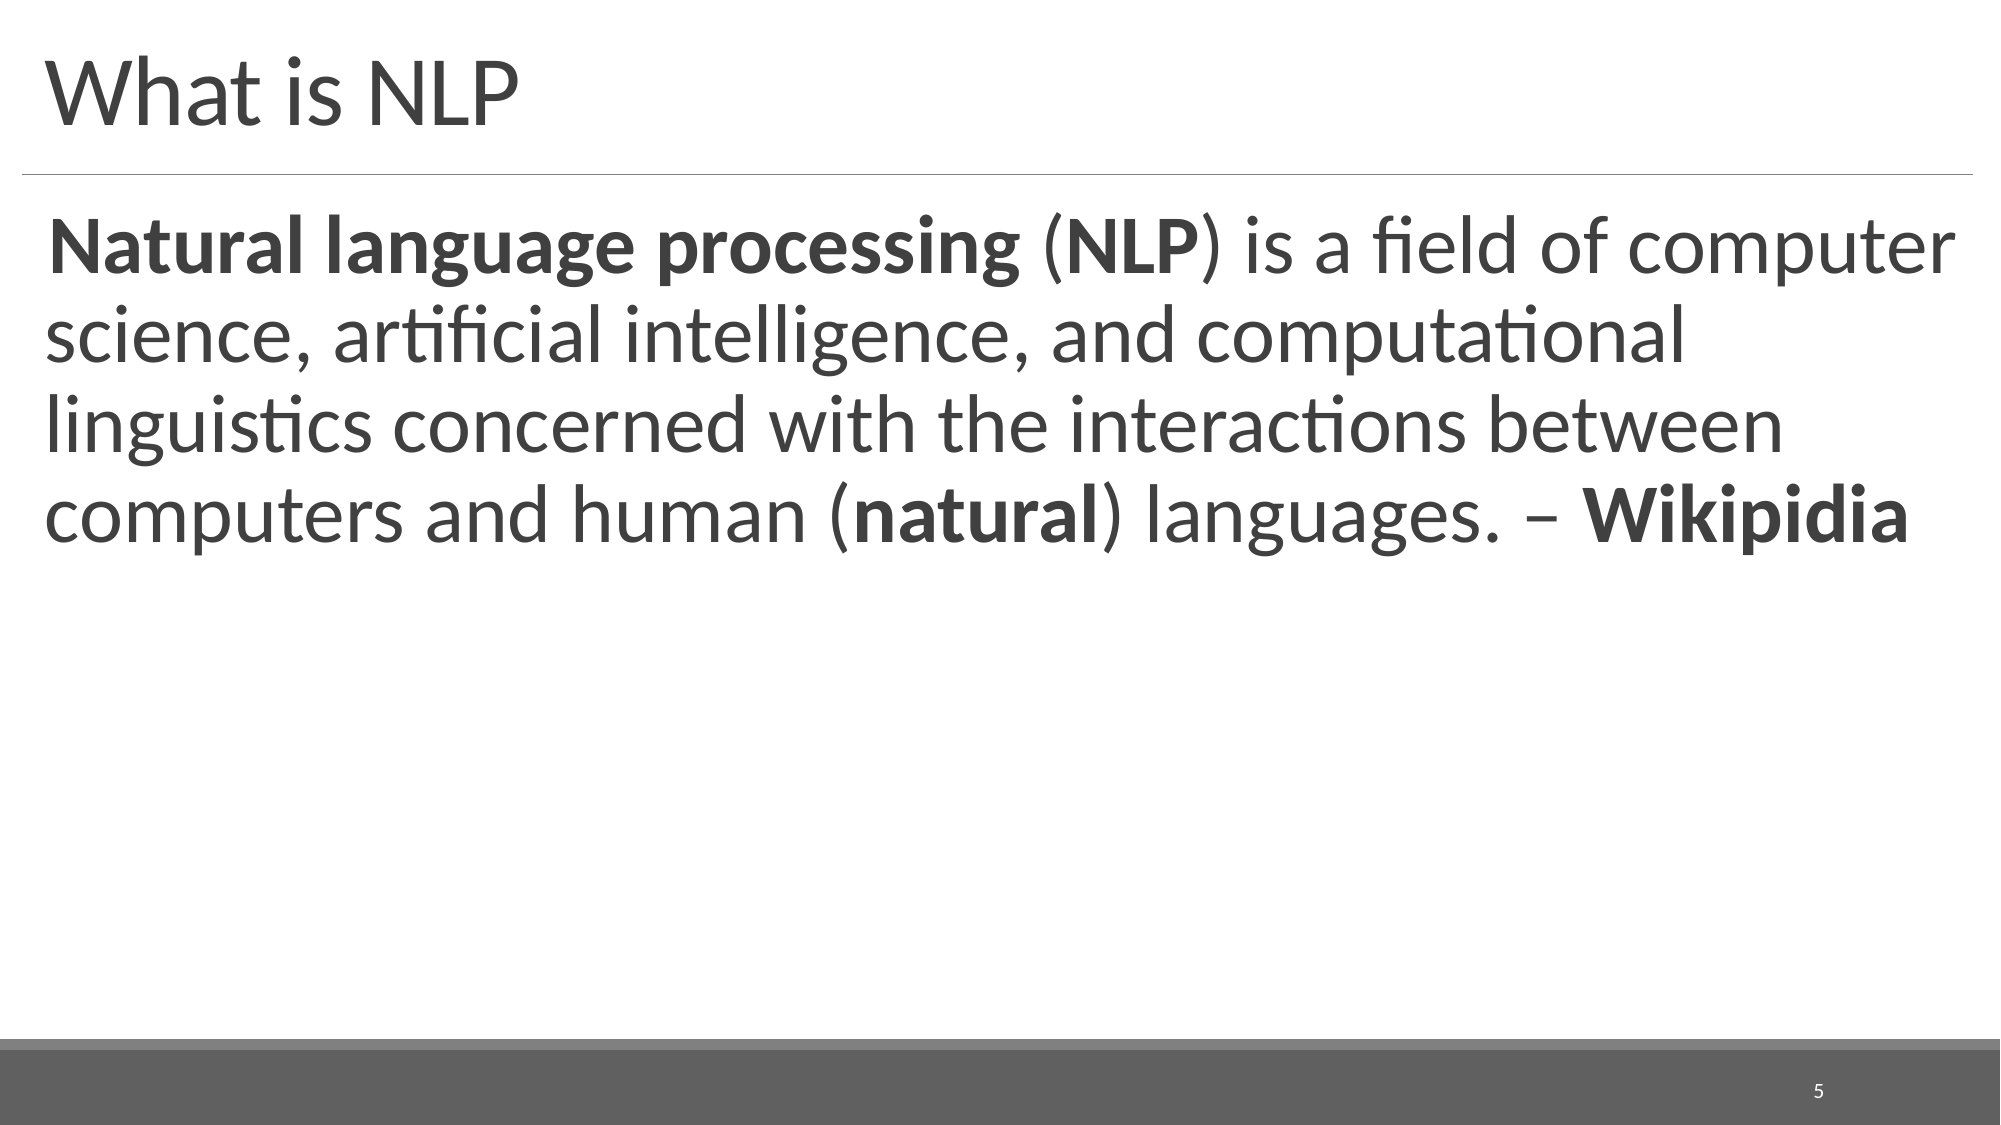

# What is NLP
Natural language processing (NLP) is a field of computer science, artificial intelligence, and computational linguistics concerned with the interactions between computers and human (natural) languages. – Wikipidia
5